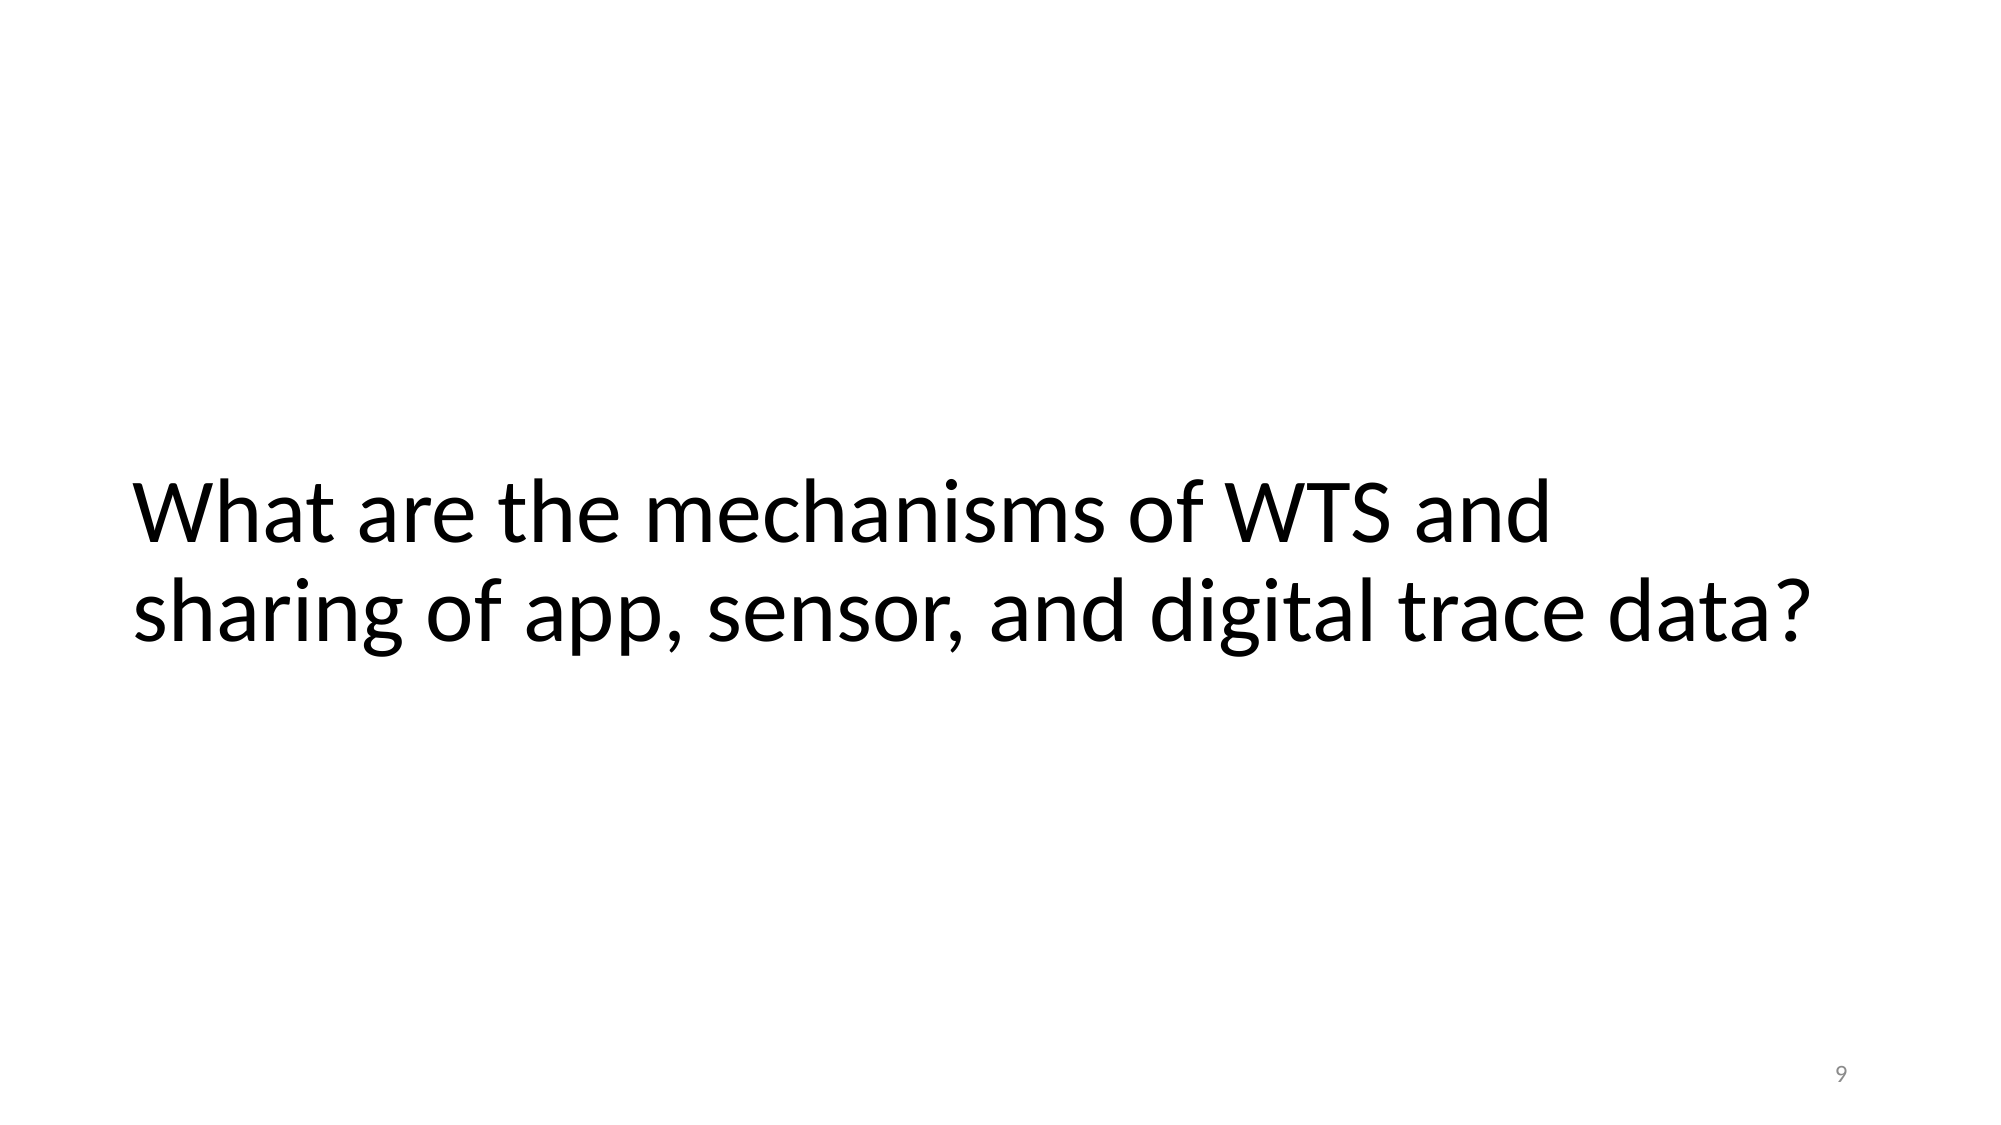

# What are the mechanisms of WTS and sharing of app, sensor, and digital trace data?
9